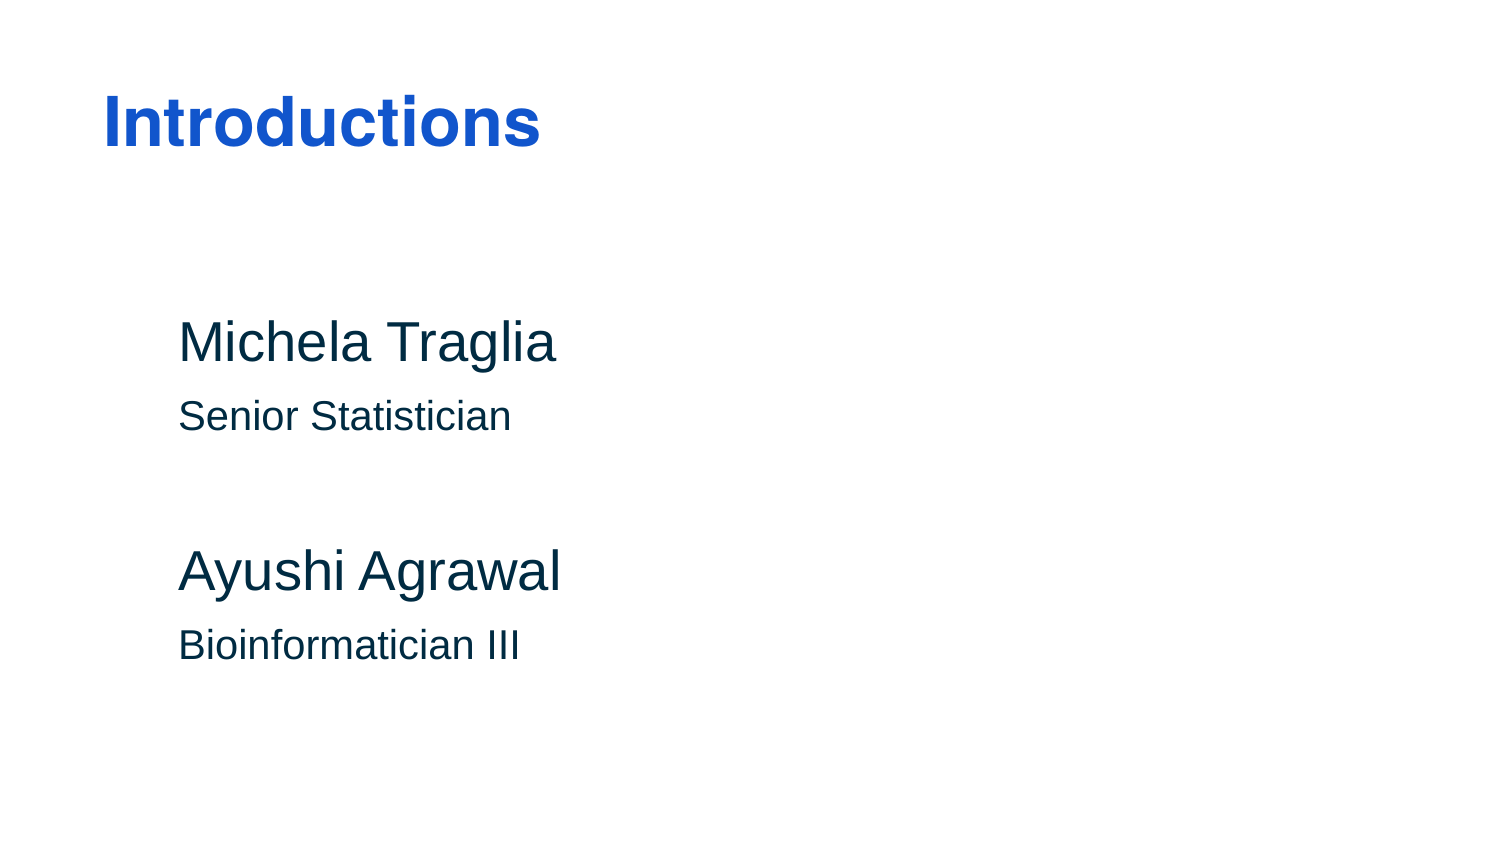

# Introductions

Michela Traglia
Senior Statistician

Ayushi Agrawal
Bioinformatician III